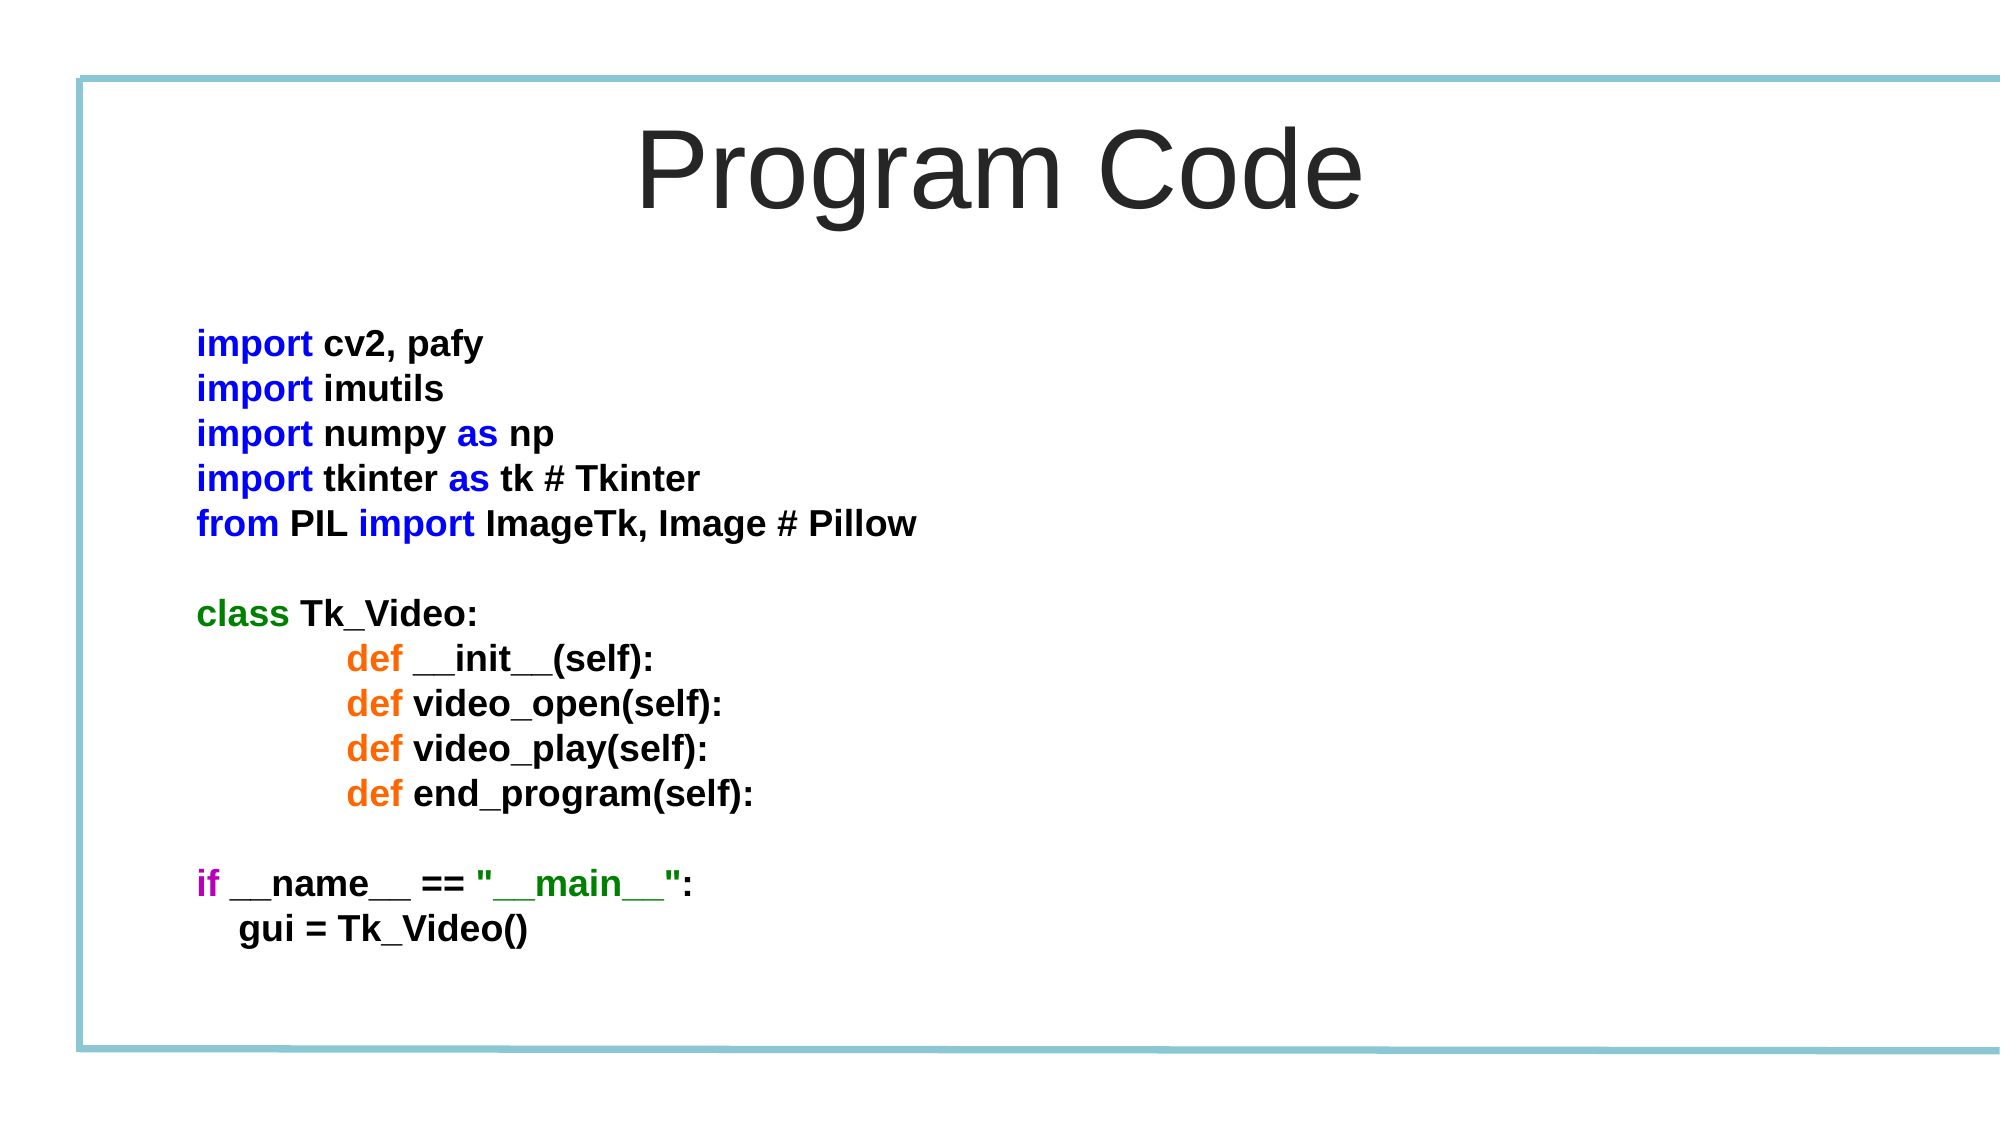

Program Code
import cv2, pafy
import imutils
import numpy as np
import tkinter as tk # Tkinter
from PIL import ImageTk, Image # Pillow

class Tk_Video:
	def __init__(self):
	def video_open(self):
	def video_play(self):
	def end_program(self):

if __name__ == "__main__":
    gui = Tk_Video()